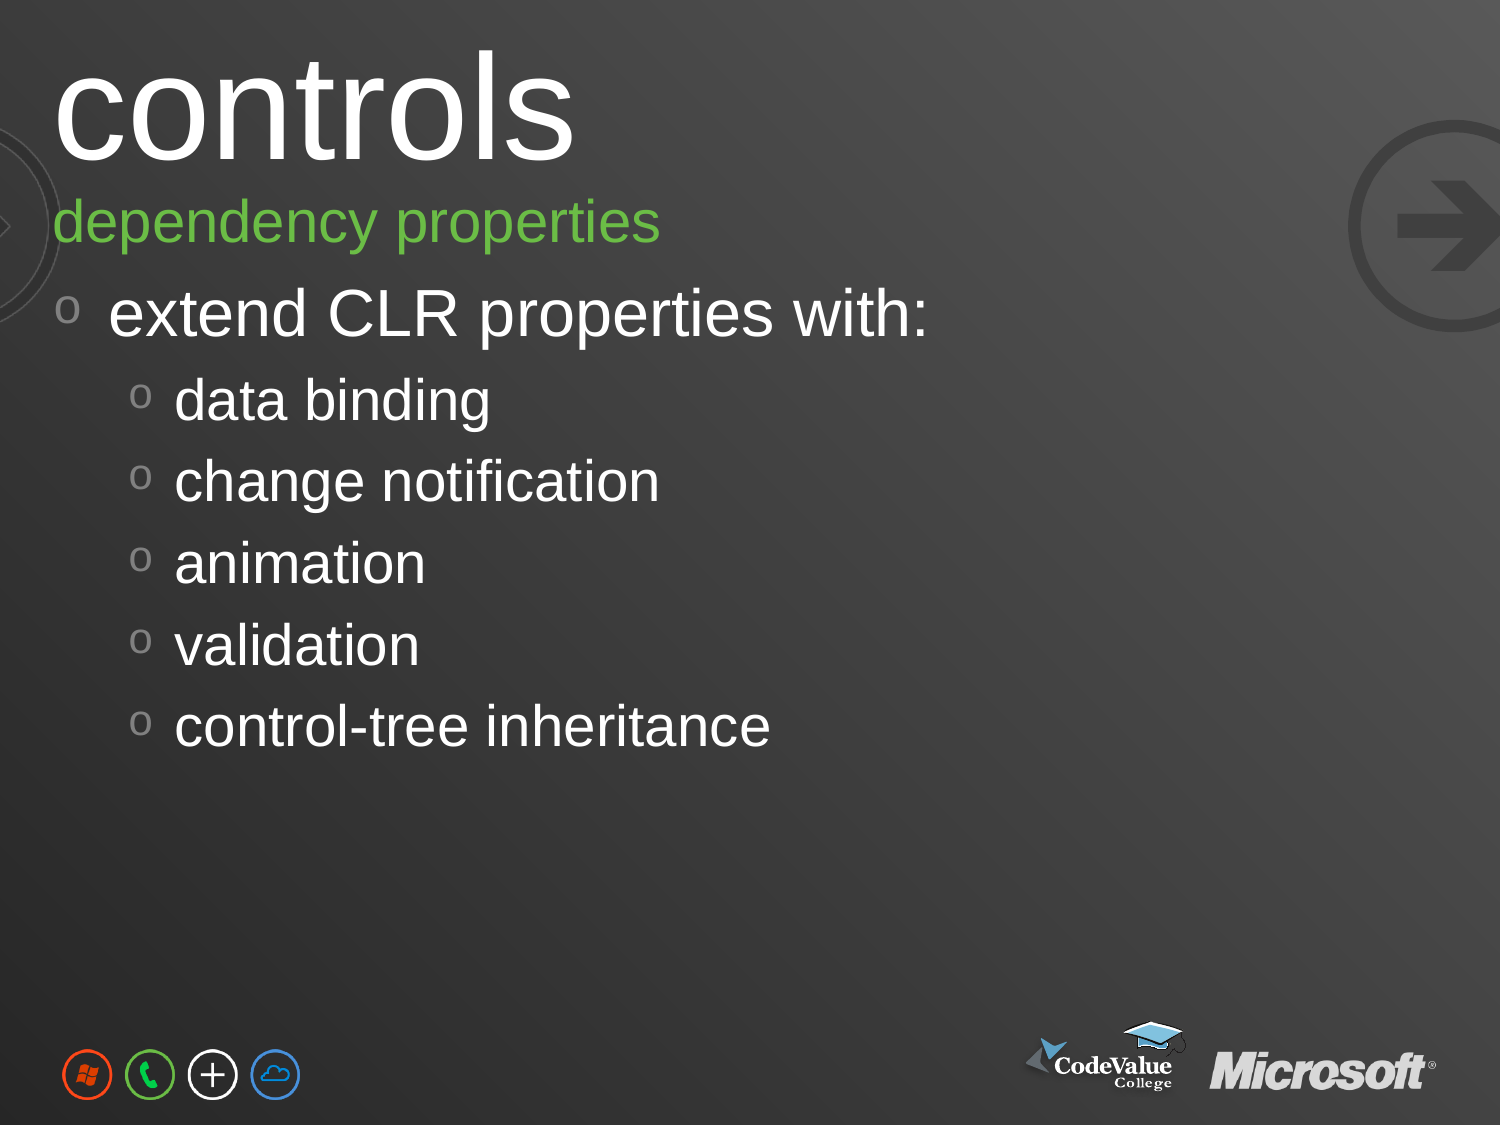

# controls
dependency properties
extend CLR properties with:
data binding
change notification
animation
validation
control-tree inheritance